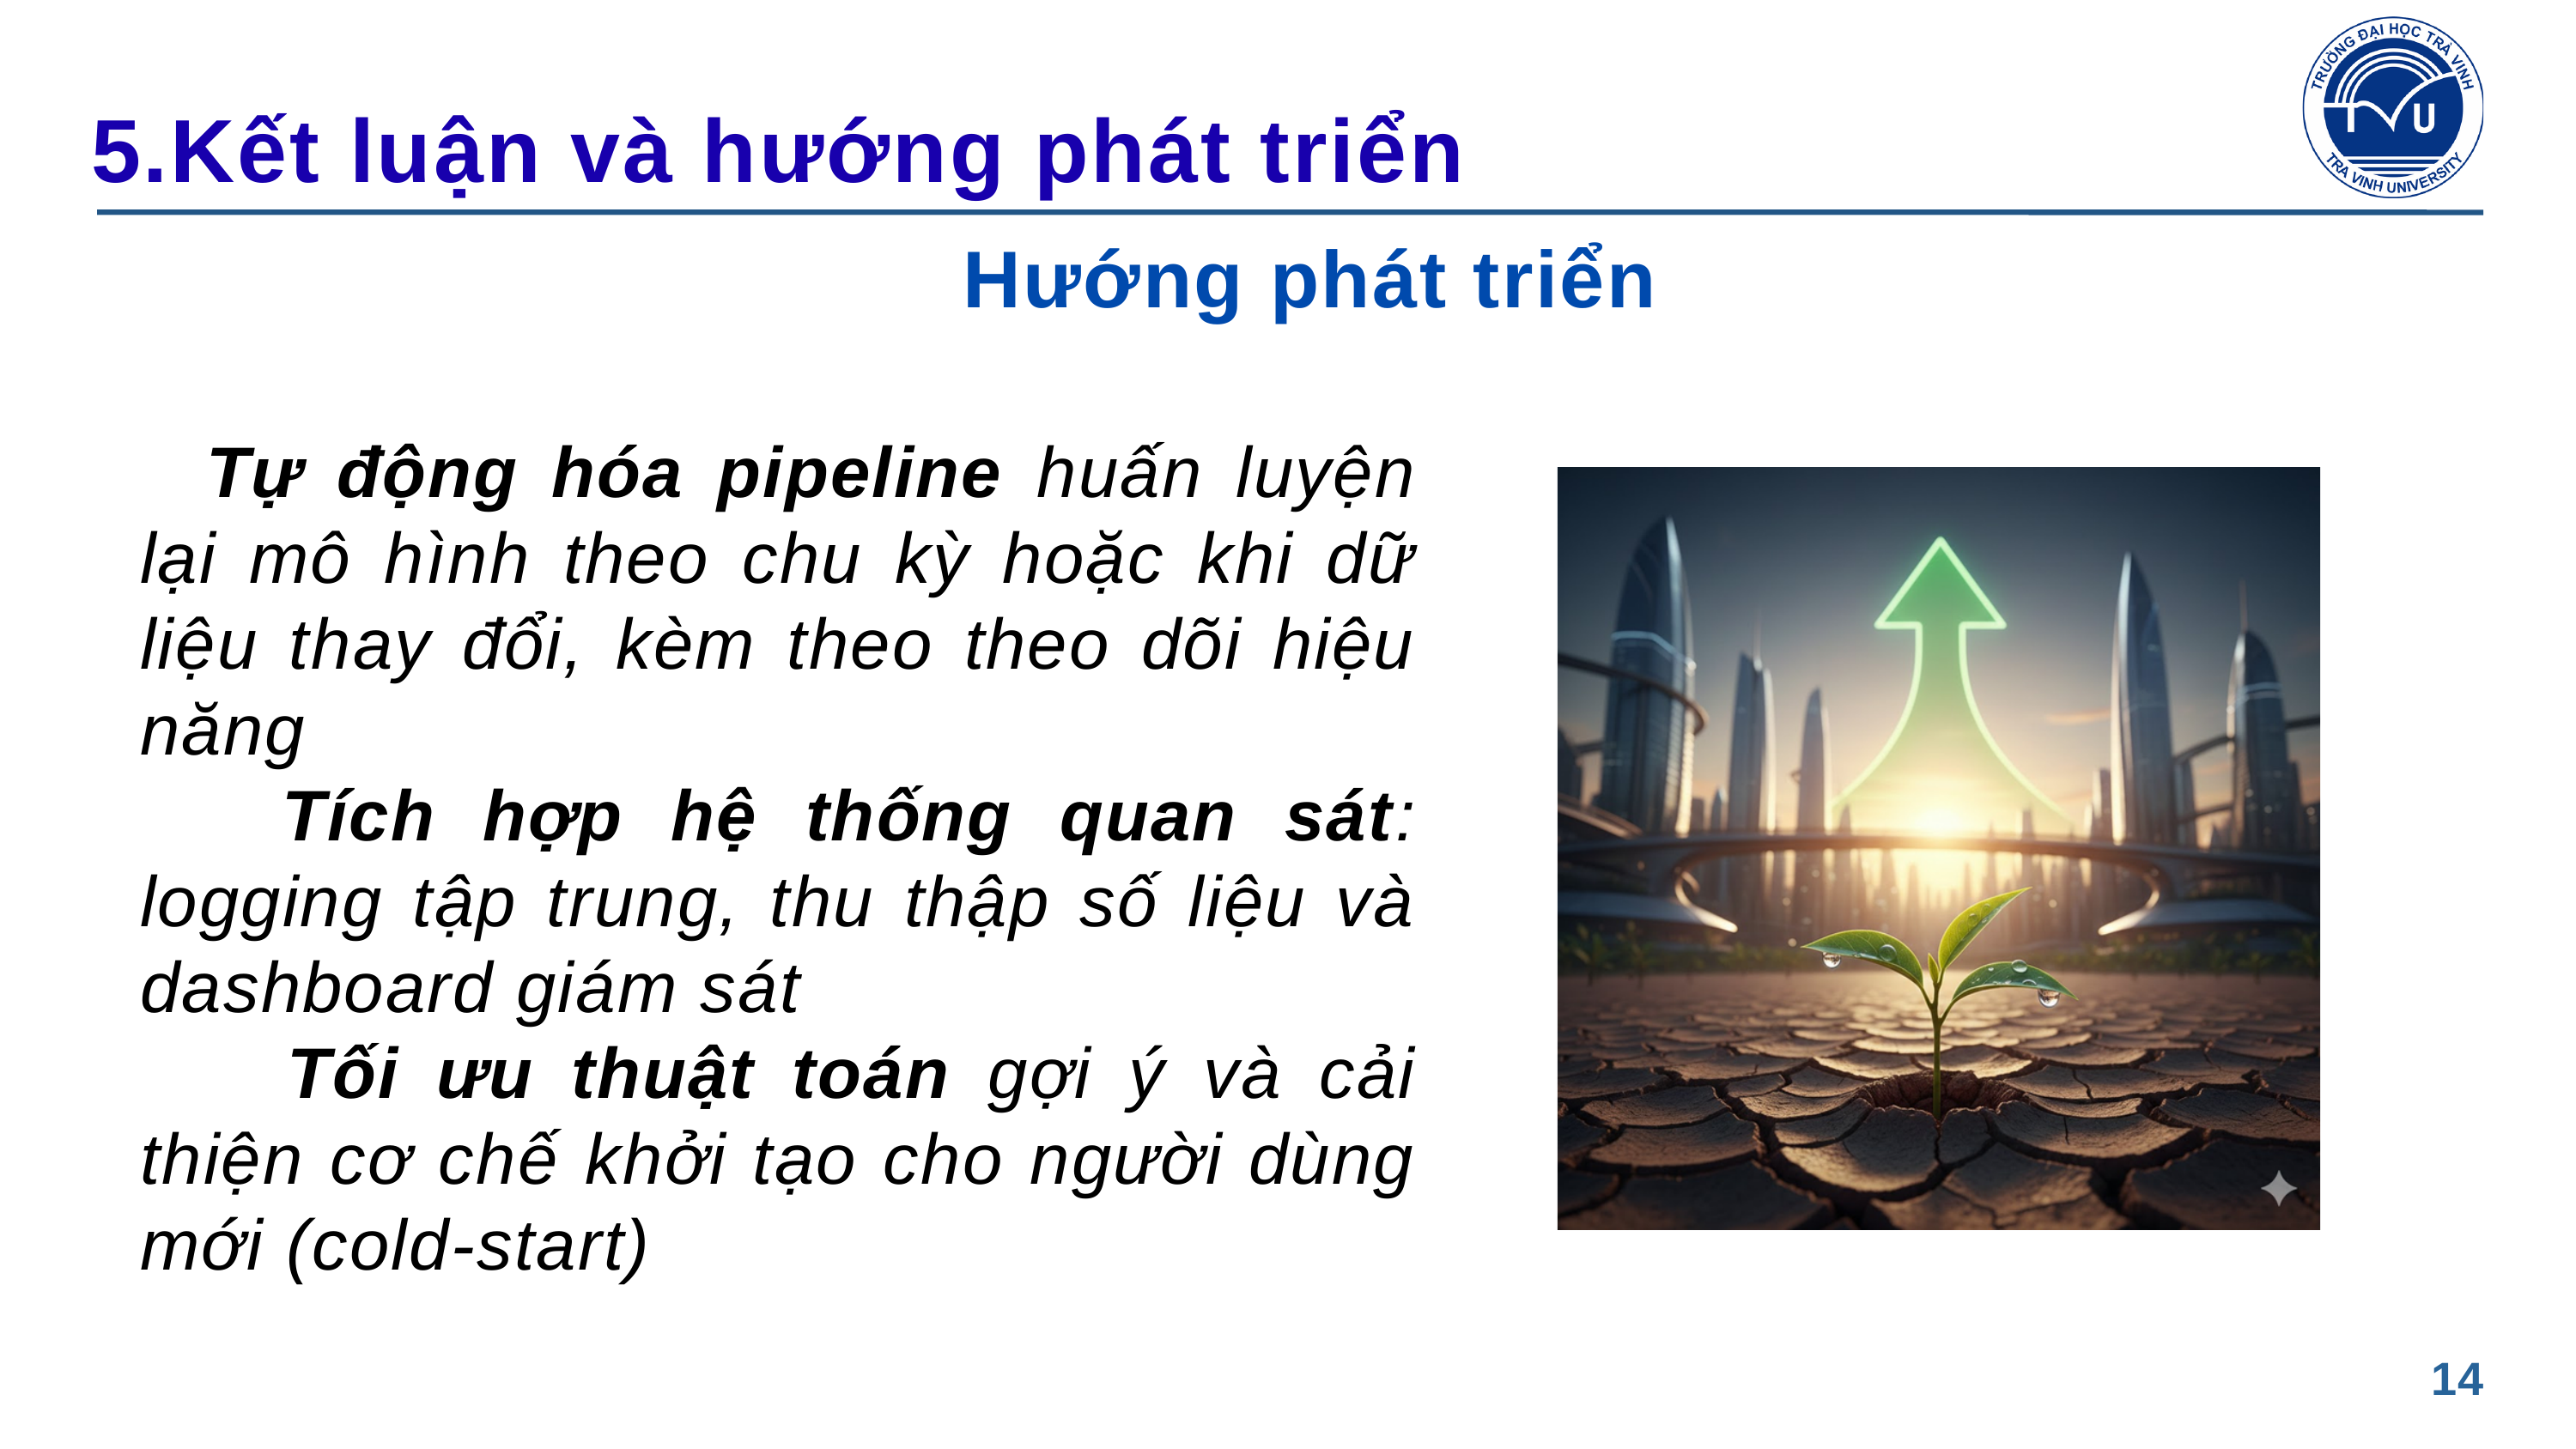

5.Kết luận và hướng phát triển

Hướng phát triển
  Tự động hóa pipeline huấn luyện lại mô hình theo chu kỳ hoặc khi dữ liệu thay đổi, kèm theo theo dõi hiệu năng
   Tích hợp hệ thống quan sát: logging tập trung, thu thập số liệu và dashboard giám sát
    Tối ưu thuật toán gợi ý và cải thiện cơ chế khởi tạo cho người dùng mới (cold-start)

14